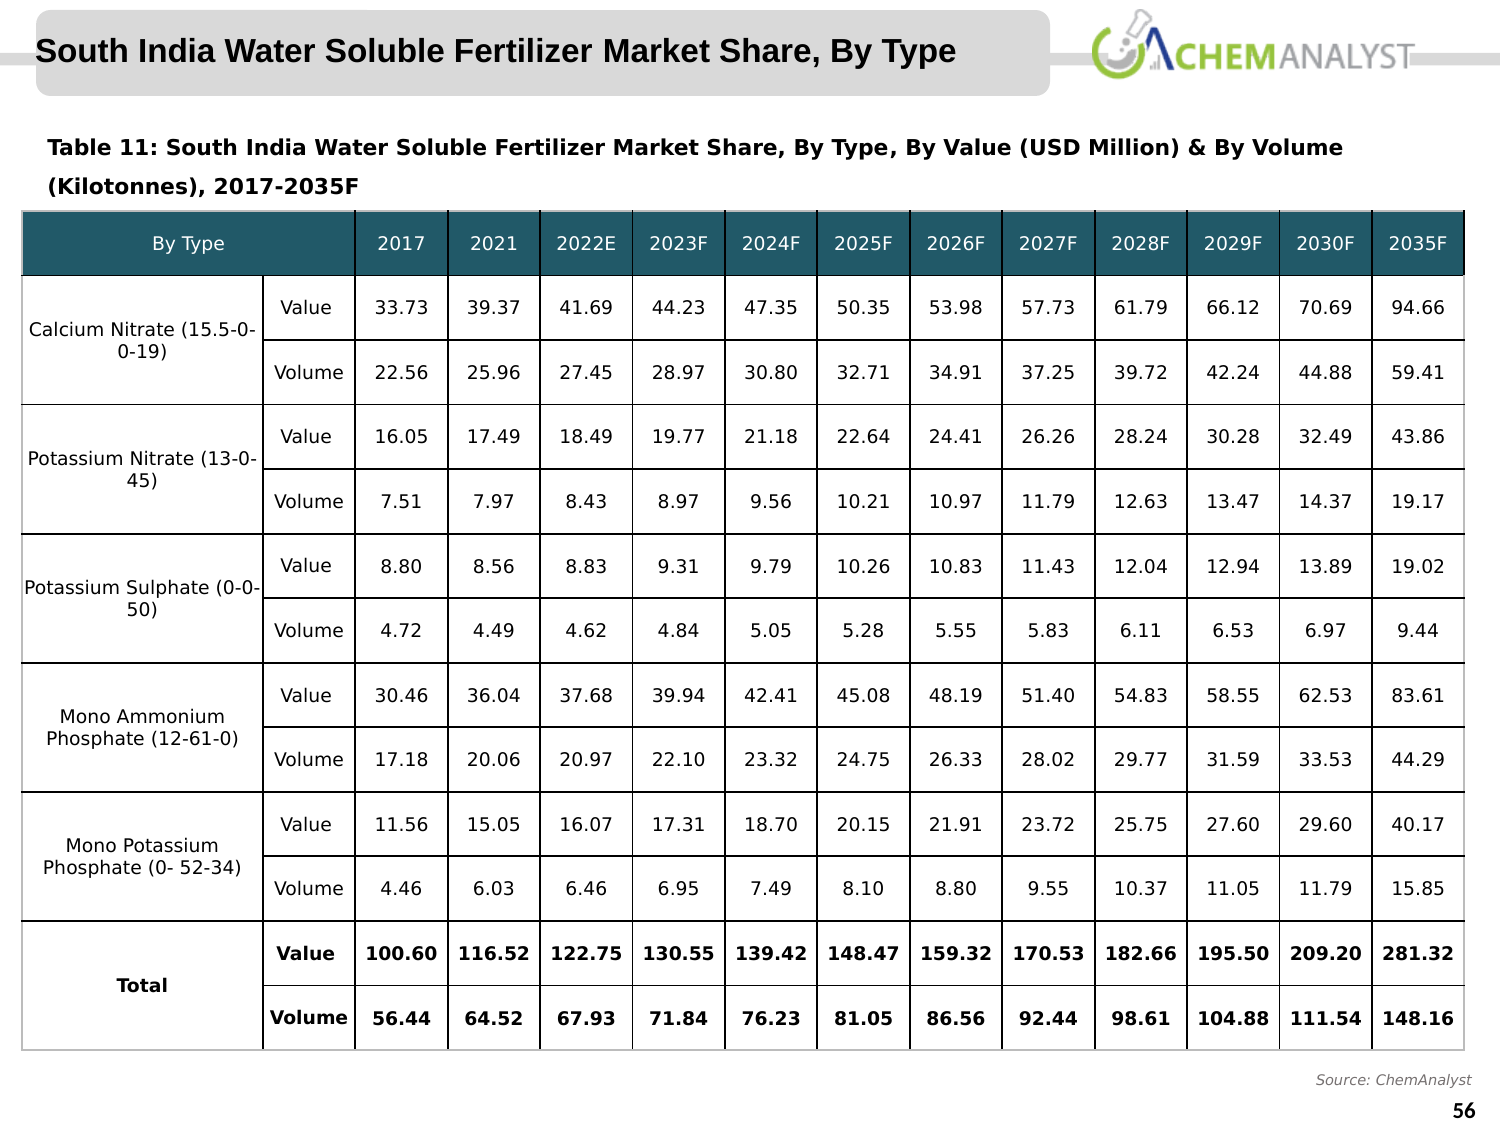

South India Water Soluble Fertilizer Market Share, By Type
Table 11: South India Water Soluble Fertilizer Market Share, By Type, By Value (USD Million) & By Volume (Kilotonnes), 2017-2035F
| By Type |  | 2017 | 2021 | 2022E | 2023F | 2024F | 2025F | 2026F | 2027F | 2028F | 2029F | 2030F | 2035F |
| --- | --- | --- | --- | --- | --- | --- | --- | --- | --- | --- | --- | --- | --- |
| Calcium Nitrate (15.5-0-0-19) | Value | 33.73 | 39.37 | 41.69 | 44.23 | 47.35 | 50.35 | 53.98 | 57.73 | 61.79 | 66.12 | 70.69 | 94.66 |
|  | Volume | 22.56 | 25.96 | 27.45 | 28.97 | 30.80 | 32.71 | 34.91 | 37.25 | 39.72 | 42.24 | 44.88 | 59.41 |
| Potassium Nitrate (13-0-45) | Value | 16.05 | 17.49 | 18.49 | 19.77 | 21.18 | 22.64 | 24.41 | 26.26 | 28.24 | 30.28 | 32.49 | 43.86 |
|  | Volume | 7.51 | 7.97 | 8.43 | 8.97 | 9.56 | 10.21 | 10.97 | 11.79 | 12.63 | 13.47 | 14.37 | 19.17 |
| Potassium Sulphate (0-0-50) | Value | 8.80 | 8.56 | 8.83 | 9.31 | 9.79 | 10.26 | 10.83 | 11.43 | 12.04 | 12.94 | 13.89 | 19.02 |
|  | Volume | 4.72 | 4.49 | 4.62 | 4.84 | 5.05 | 5.28 | 5.55 | 5.83 | 6.11 | 6.53 | 6.97 | 9.44 |
| Mono Ammonium Phosphate (12-61-0) | Value | 30.46 | 36.04 | 37.68 | 39.94 | 42.41 | 45.08 | 48.19 | 51.40 | 54.83 | 58.55 | 62.53 | 83.61 |
|  | Volume | 17.18 | 20.06 | 20.97 | 22.10 | 23.32 | 24.75 | 26.33 | 28.02 | 29.77 | 31.59 | 33.53 | 44.29 |
| Mono Potassium Phosphate (0- 52-34) | Value | 11.56 | 15.05 | 16.07 | 17.31 | 18.70 | 20.15 | 21.91 | 23.72 | 25.75 | 27.60 | 29.60 | 40.17 |
|  | Volume | 4.46 | 6.03 | 6.46 | 6.95 | 7.49 | 8.10 | 8.80 | 9.55 | 10.37 | 11.05 | 11.79 | 15.85 |
| Total | Value | 100.60 | 116.52 | 122.75 | 130.55 | 139.42 | 148.47 | 159.32 | 170.53 | 182.66 | 195.50 | 209.20 | 281.32 |
|  | Volume | 56.44 | 64.52 | 67.93 | 71.84 | 76.23 | 81.05 | 86.56 | 92.44 | 98.61 | 104.88 | 111.54 | 148.16 |
Source: ChemAnalyst
50
© ChemAnalyst
56